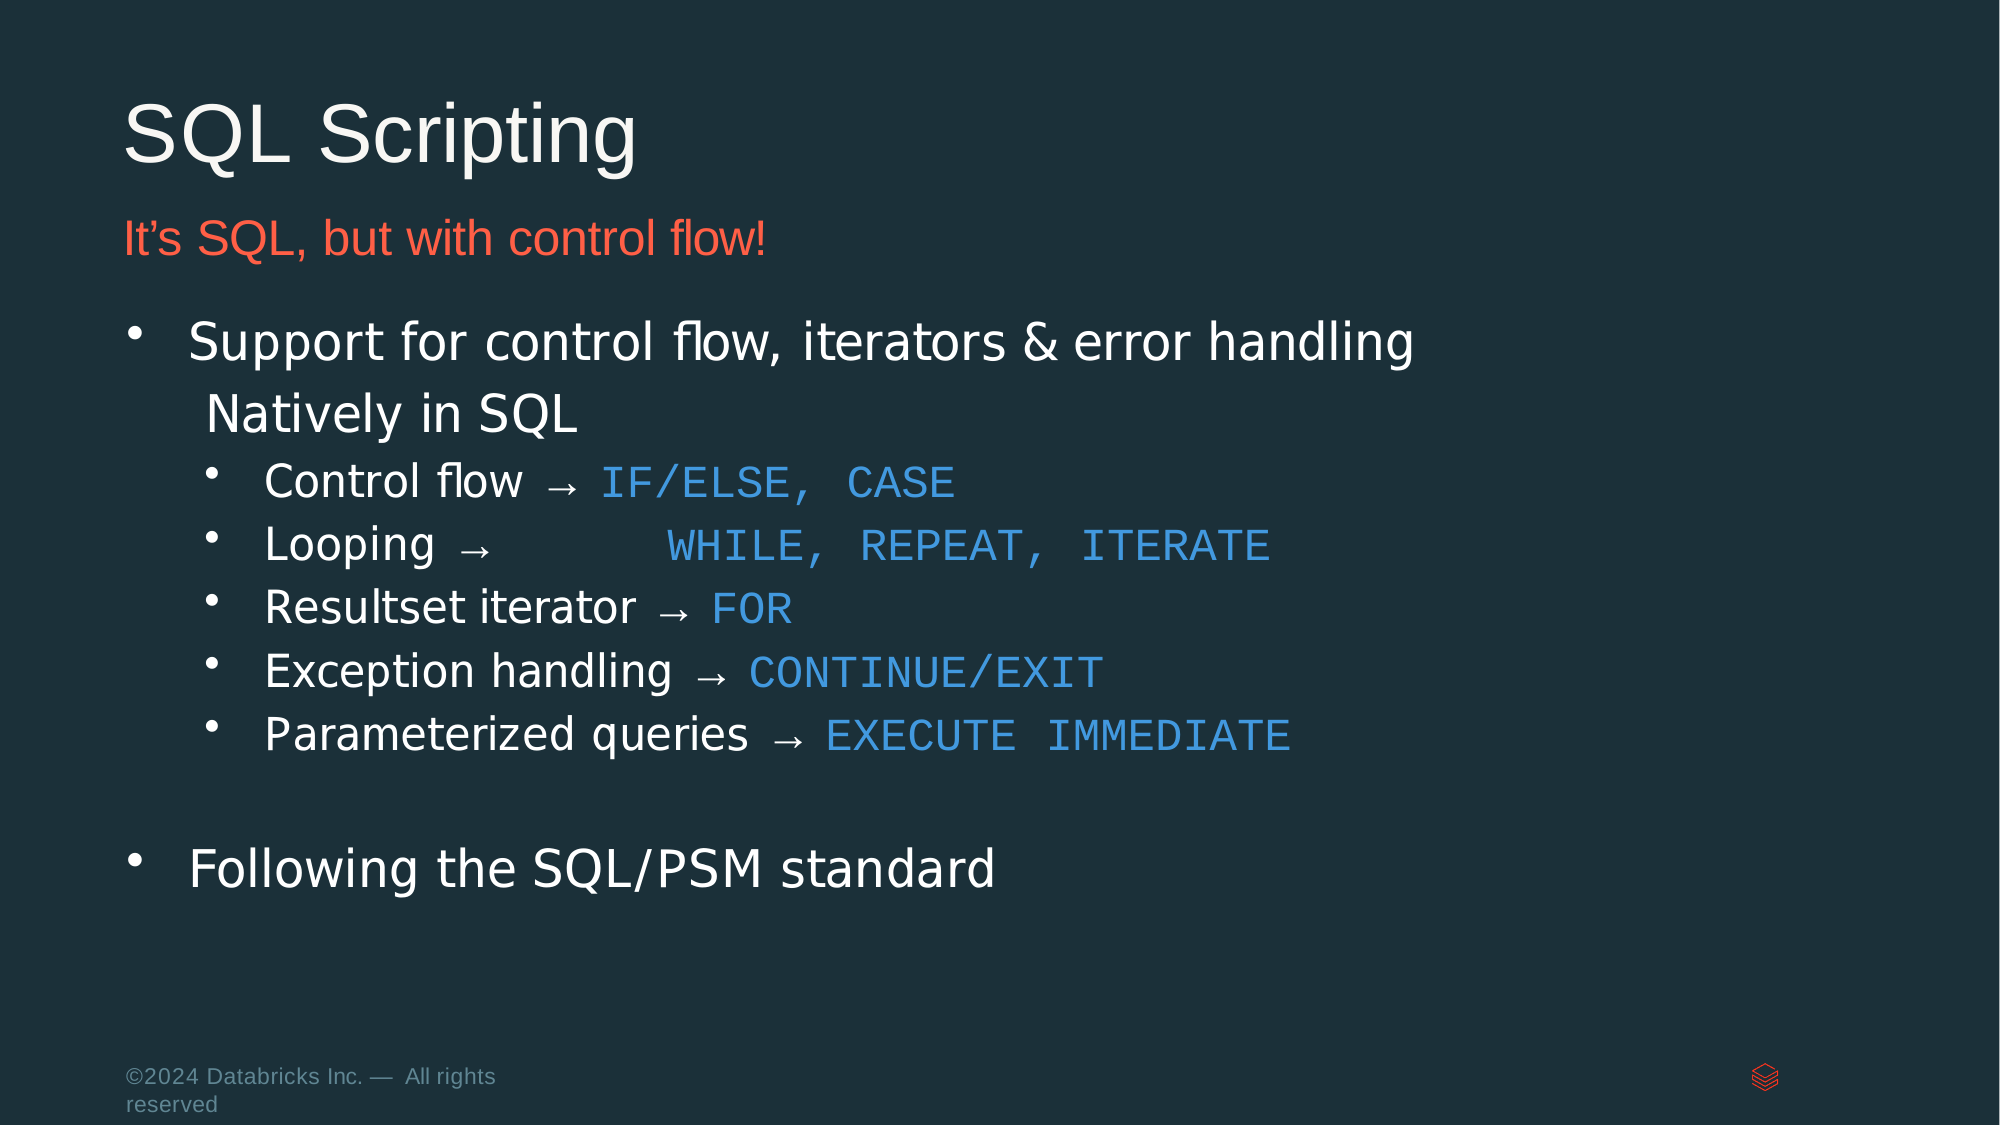

# SQL Scripting
It’s SQL, but with control flow!
Support for control flow, iterators & error handling  Natively in SQL
Control flow → IF/ELSE, CASE
Looping →	WHILE, REPEAT, ITERATE
Resultset iterator → FOR
Exception handling → CONTINUE/EXIT
Parameterized queries → EXECUTE IMMEDIATE

Following the SQL/PSM standard
©2024 Databricks Inc. — All rights reserved